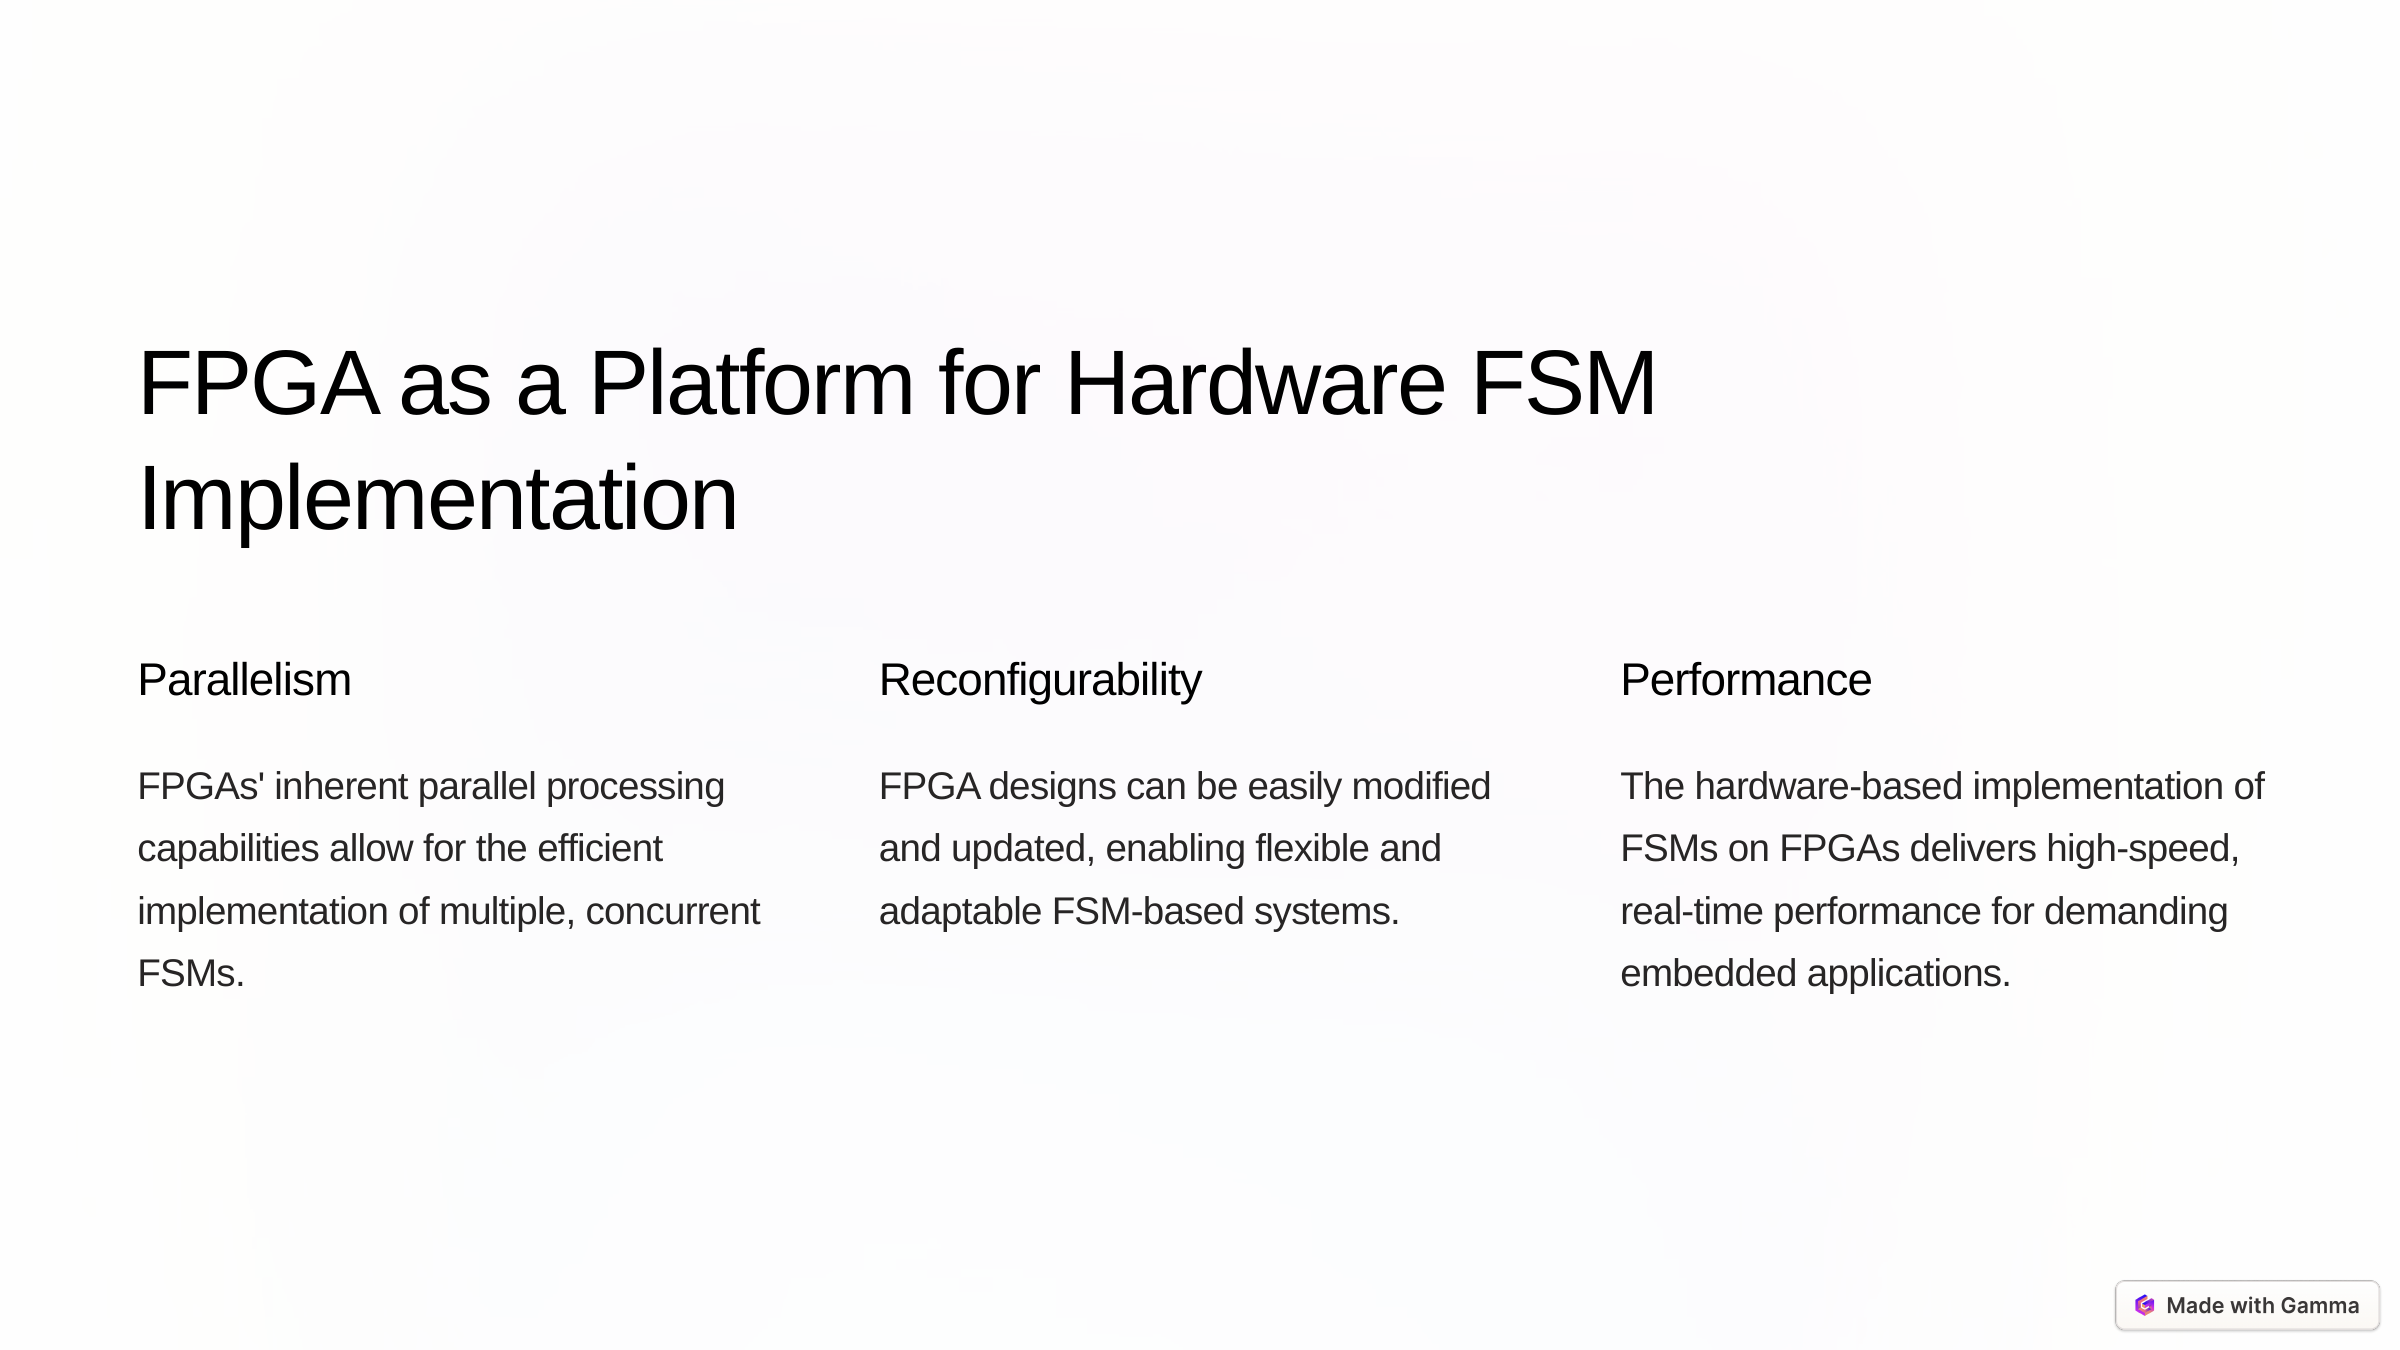

FPGA as a Platform for Hardware FSM Implementation
Parallelism
Reconfigurability
Performance
FPGAs' inherent parallel processing capabilities allow for the efficient implementation of multiple, concurrent FSMs.
FPGA designs can be easily modified and updated, enabling flexible and adaptable FSM-based systems.
The hardware-based implementation of FSMs on FPGAs delivers high-speed, real-time performance for demanding embedded applications.